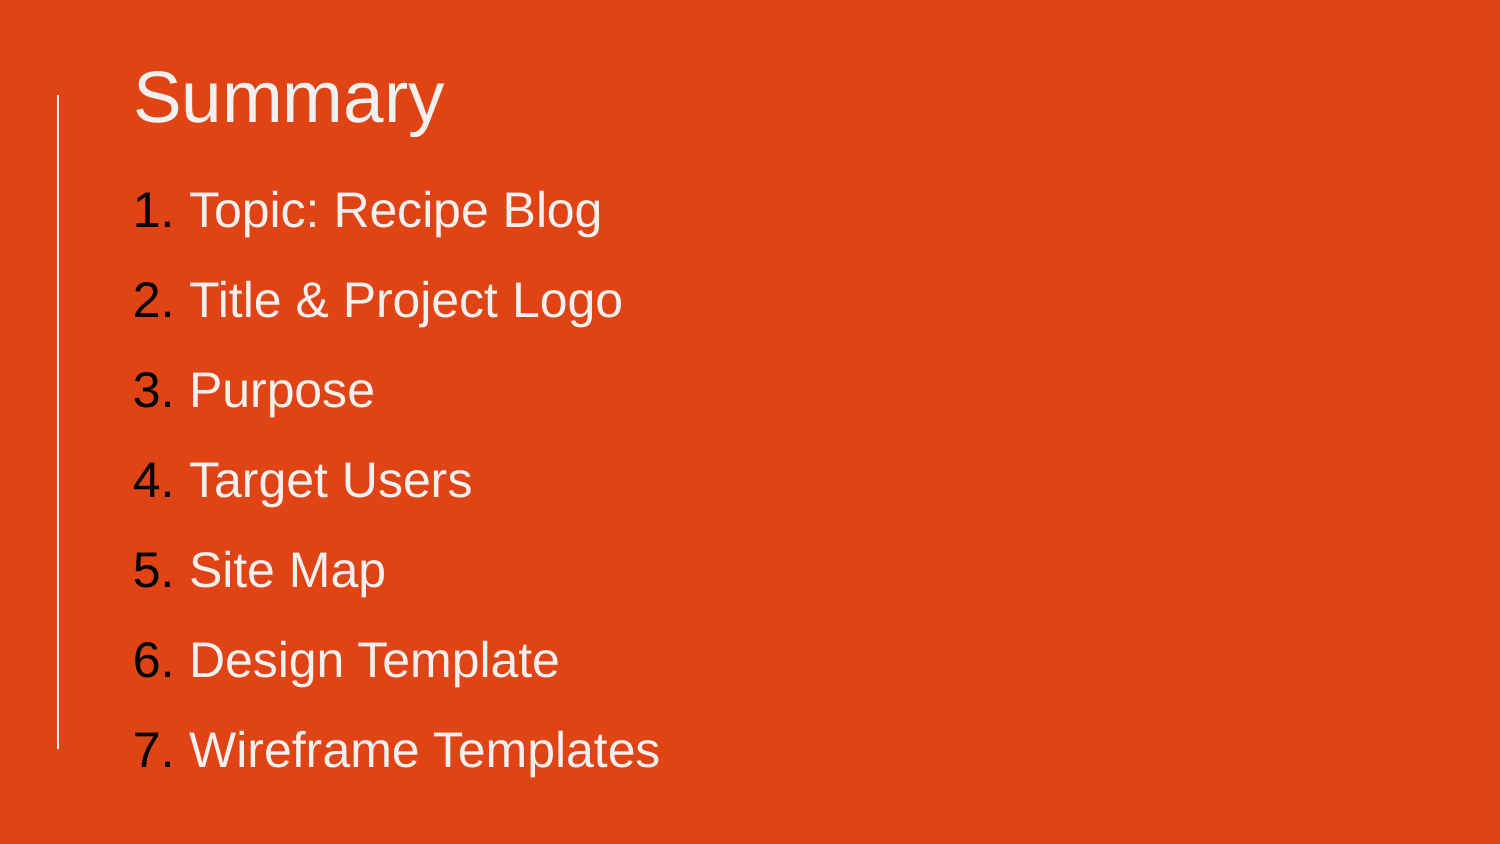

# Summary
Topic: Recipe Blog
Title & Project Logo
Purpose
Target Users
Site Map
Design Template
Wireframe Templates